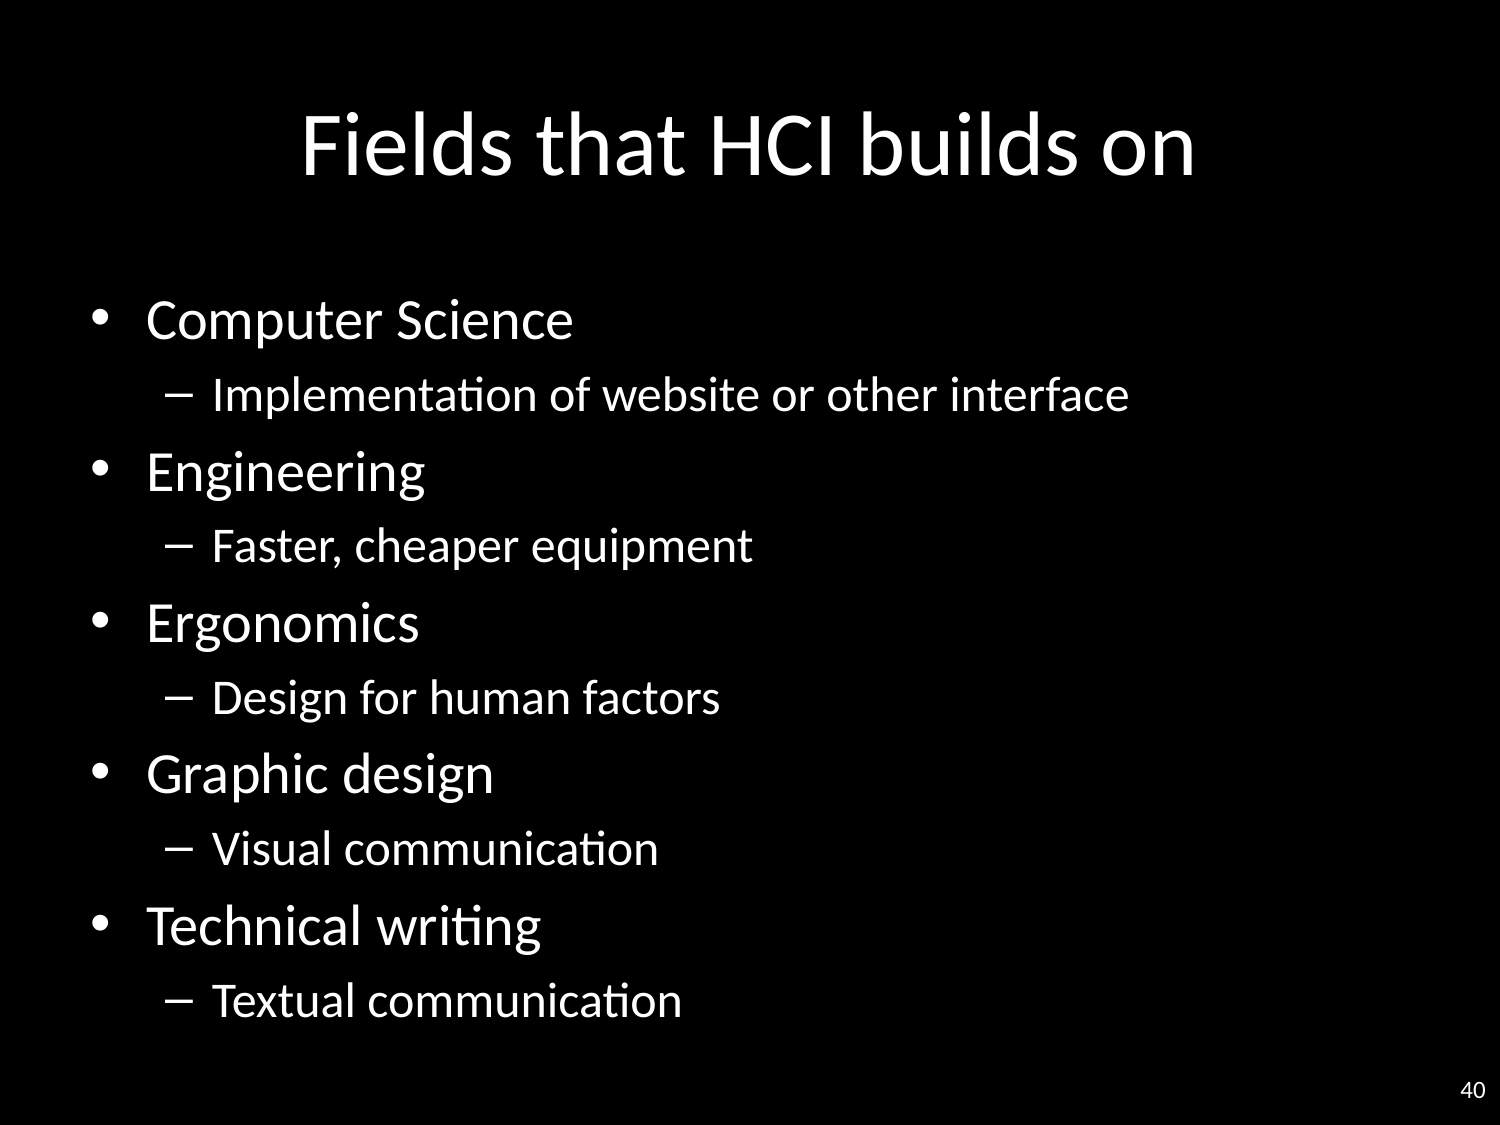

# Fields that HCI builds on

Computer Science
Implementation of website or other interface
Engineering
Faster, cheaper equipment
Ergonomics
Design for human factors
Graphic design
Visual communication
Technical writing
Textual communication
40